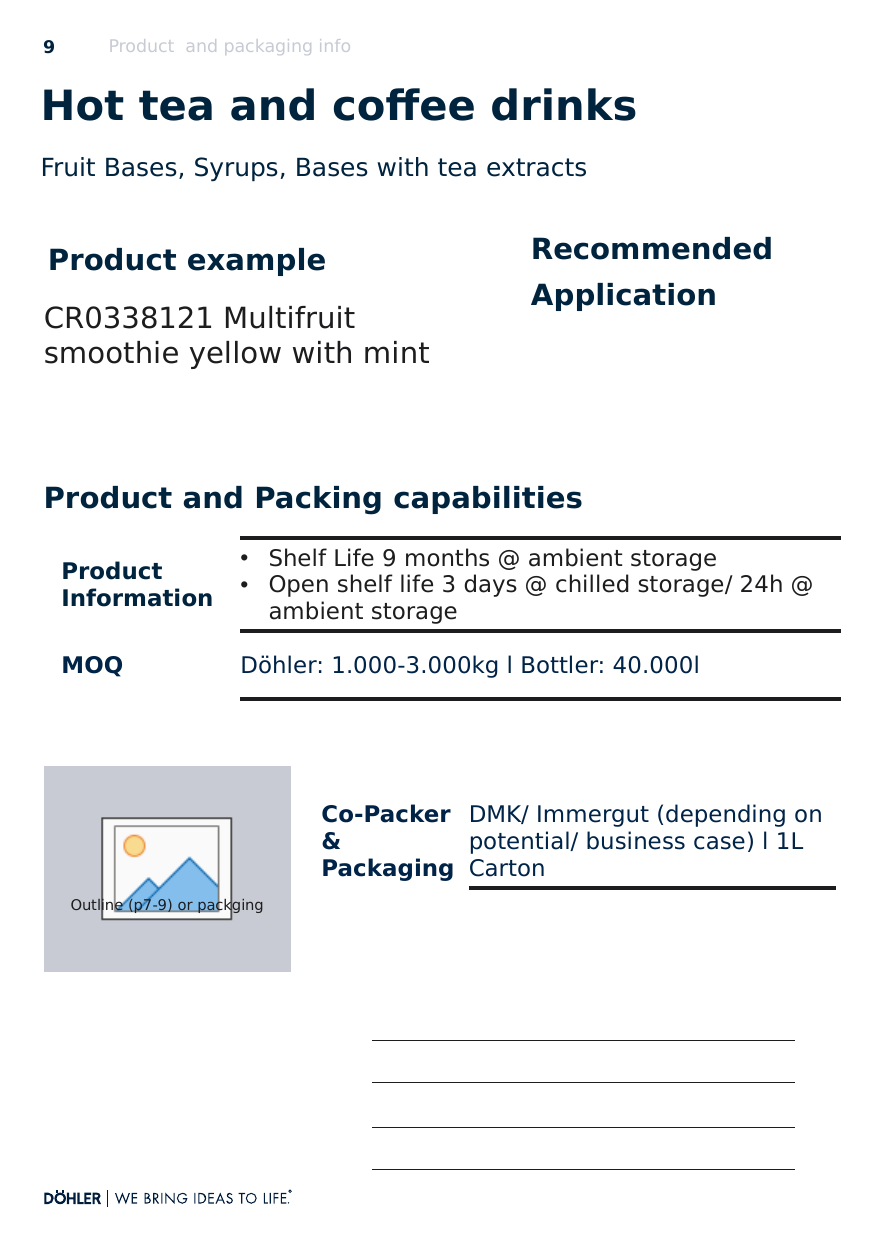

Product  and packaging info
Hot tea and coffee drinks

Fruit Bases, Syrups, Bases with tea extracts

Recommended Application
Syrups
Product example
CR0338121 Multifruit smoothie yellow with mint
Flavouring Syrups
RTD Syrups
Functional Syrups

Product and Packing capabilities
| Product Information | Shelf Life 9 months @ ambient storage Open shelf life 3 days @ chilled storage/ 24h @ ambient storage |
| --- | --- |
| MOQ | Döhler: 1.000-3.000kg l Bottler: 40.000l |
PET Squeeze500-1000ml
BIB 3l 10l)
Carton  500ml-1000 ml

Güldenkron (PET , Carton)

| Co-Packer & Packaging | DMK/ Immergut (depending on potential/ business case) l 1L Carton |
| --- | --- |
Güldenkron  ( Carton , PET)
tbottlers GmbH           ( PET )